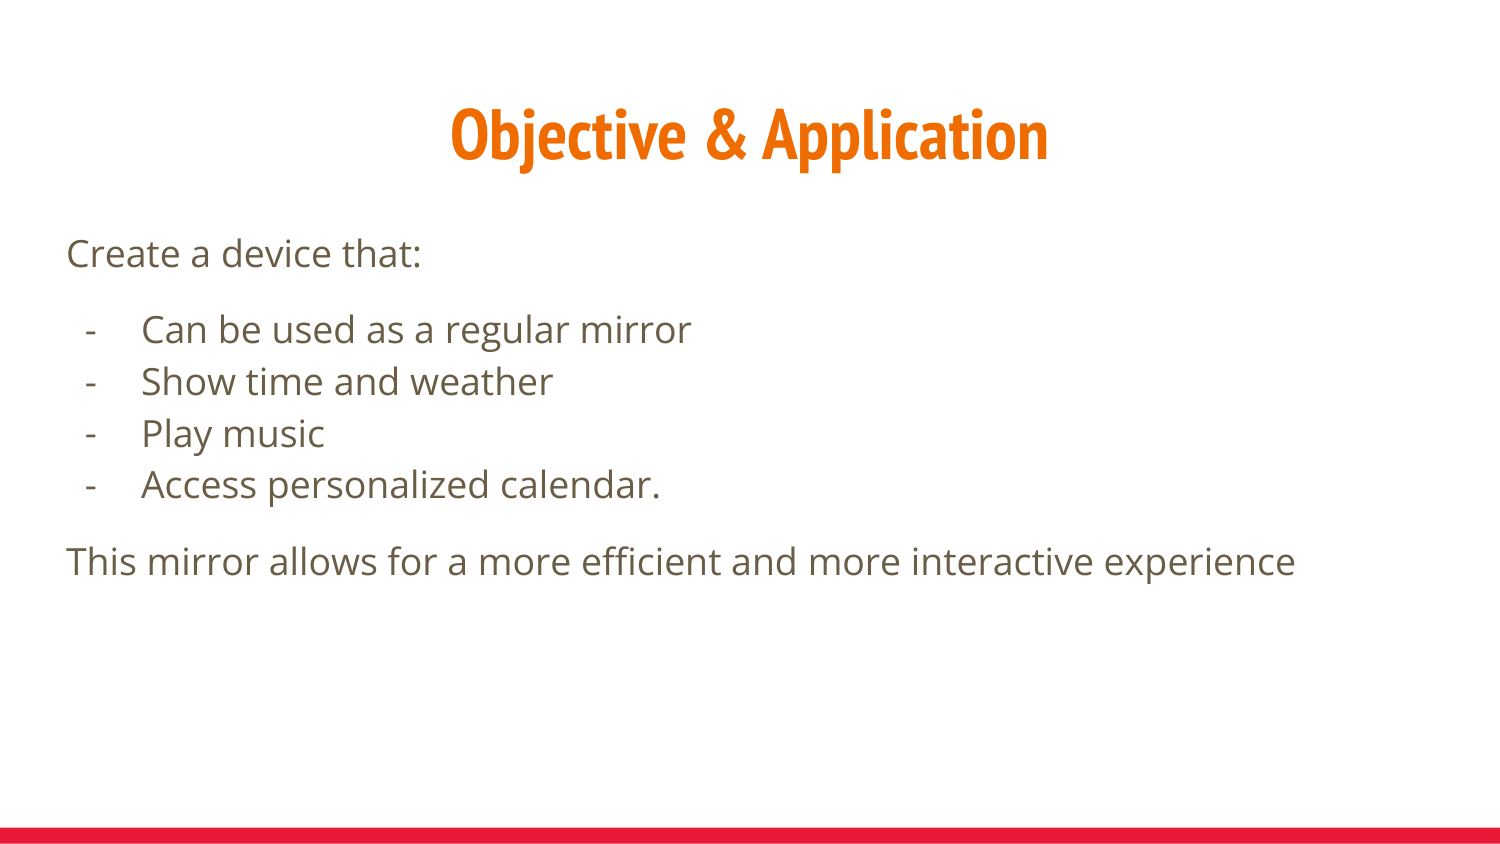

# Objective & Application
Create a device that:
Can be used as a regular mirror
Show time and weather
Play music
Access personalized calendar.
This mirror allows for a more efficient and more interactive experience